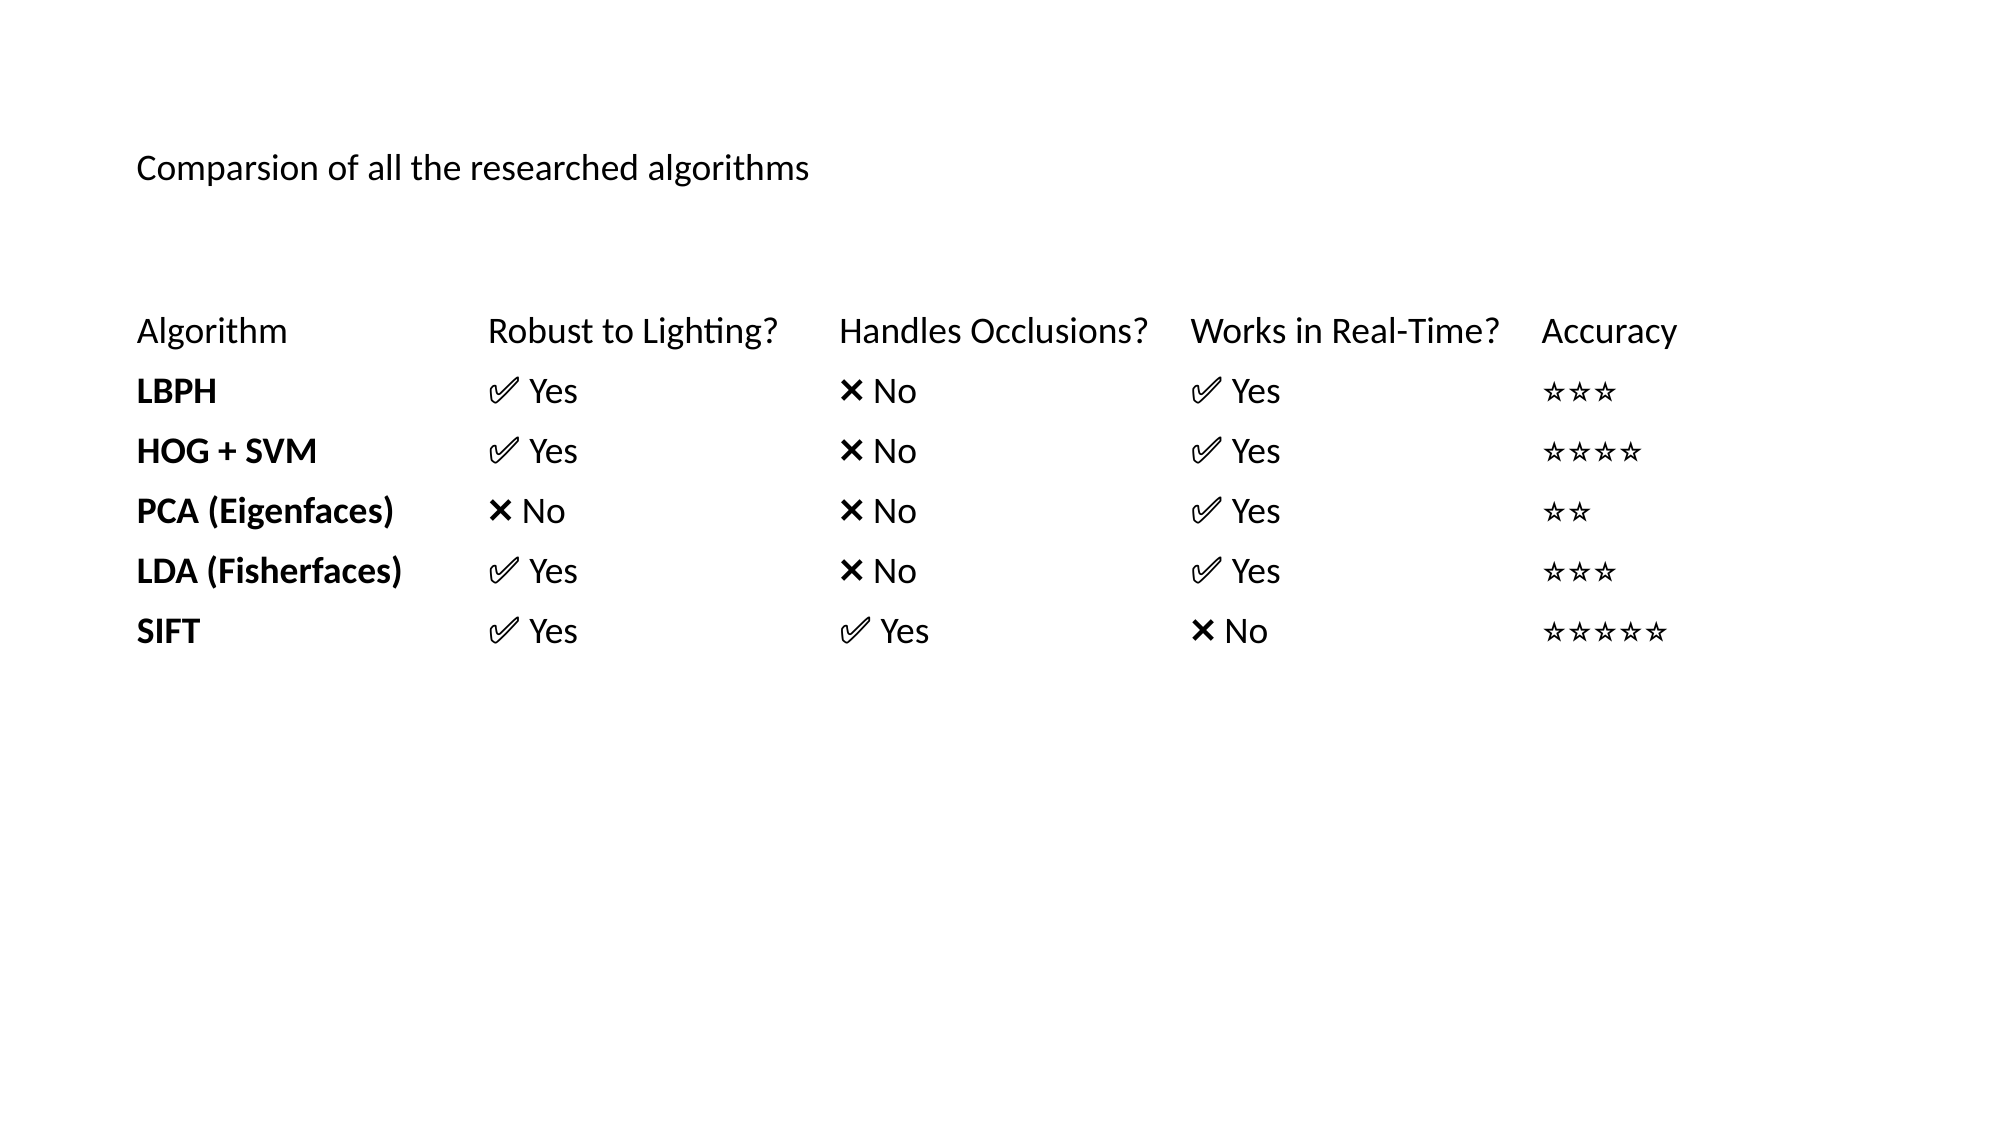

Comparsion of all the researched algorithms
| Algorithm | Robust to Lighting? | Handles Occlusions? | Works in Real-Time? | Accuracy |
| --- | --- | --- | --- | --- |
| LBPH | ✅ Yes | ❌ No | ✅ Yes | ⭐⭐⭐ |
| HOG + SVM | ✅ Yes | ❌ No | ✅ Yes | ⭐⭐⭐⭐ |
| PCA (Eigenfaces) | ❌ No | ❌ No | ✅ Yes | ⭐⭐ |
| LDA (Fisherfaces) | ✅ Yes | ❌ No | ✅ Yes | ⭐⭐⭐ |
| SIFT | ✅ Yes | ✅ Yes | ❌ No | ⭐⭐⭐⭐⭐ |